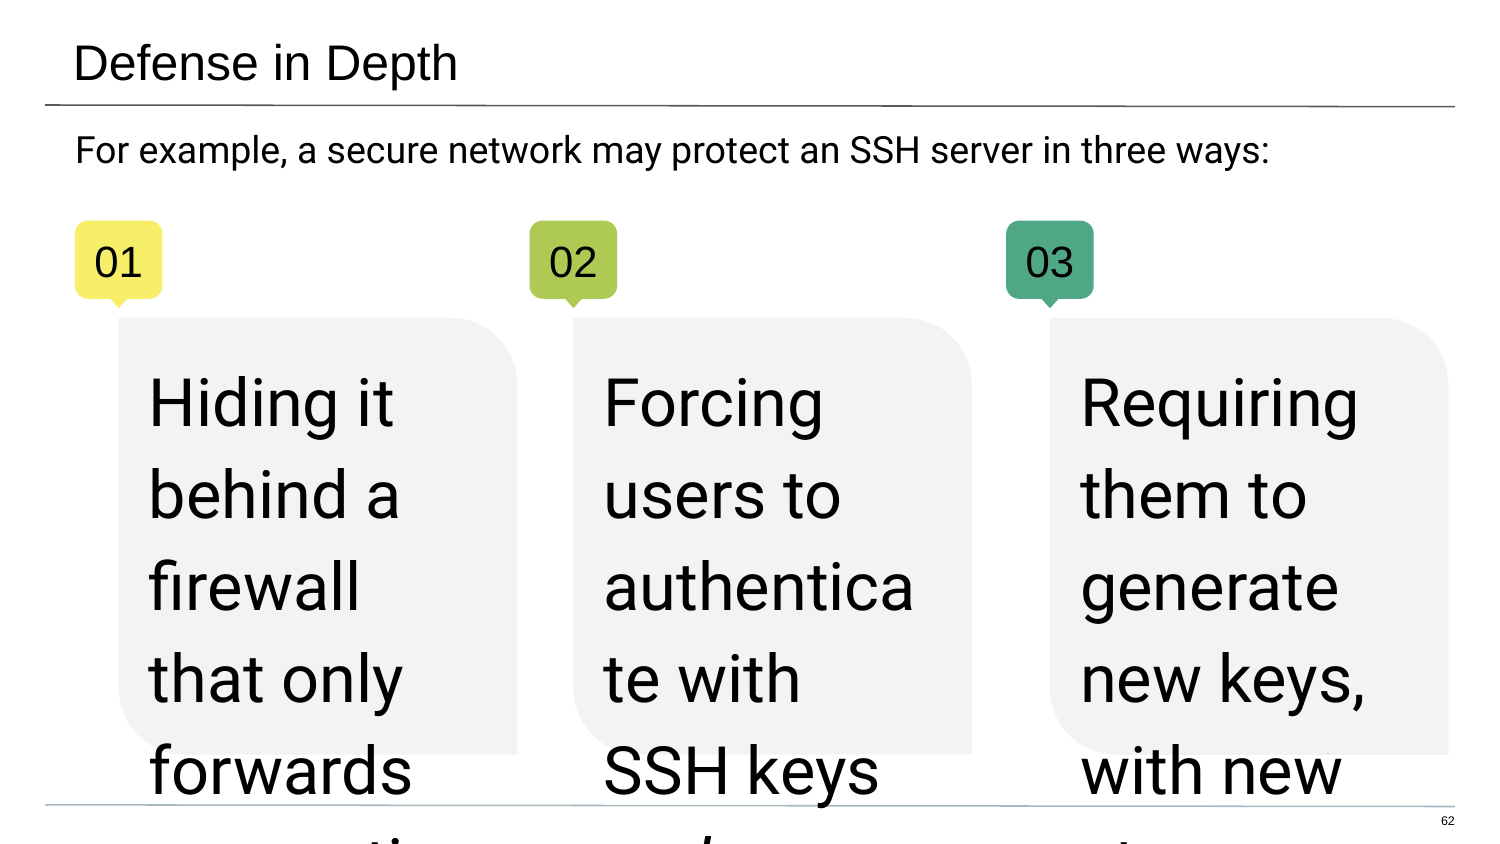

# Defense in Depth
For example, a secure network may protect an SSH server in three ways:

Forcing users to authenticate with SSH keys and passwords.

(Technical control)

Hiding it behind a firewall that only forwards connections from the corporate VPN.

(Technical control)
Requiring them to generate new keys, with new strong passwords, every quarter.

(Procedural control)

62